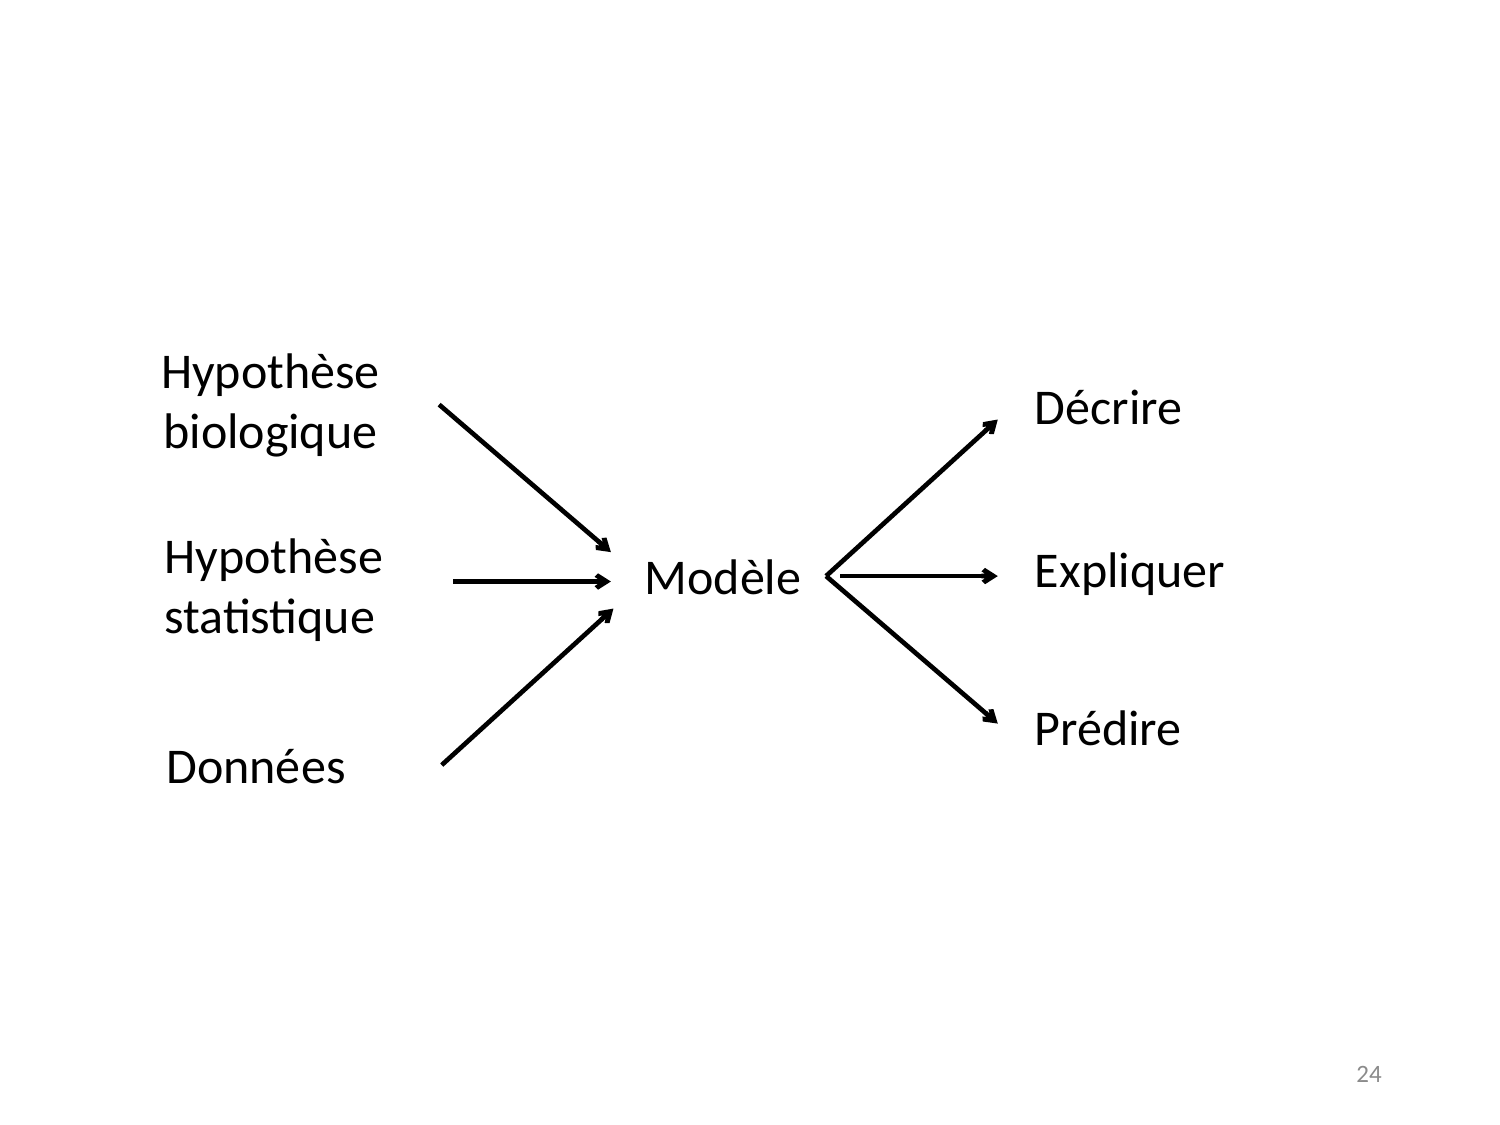

Hypothèse biologique
Décrire
Hypothèse statistique
Expliquer
Modèle
Prédire
Données
24